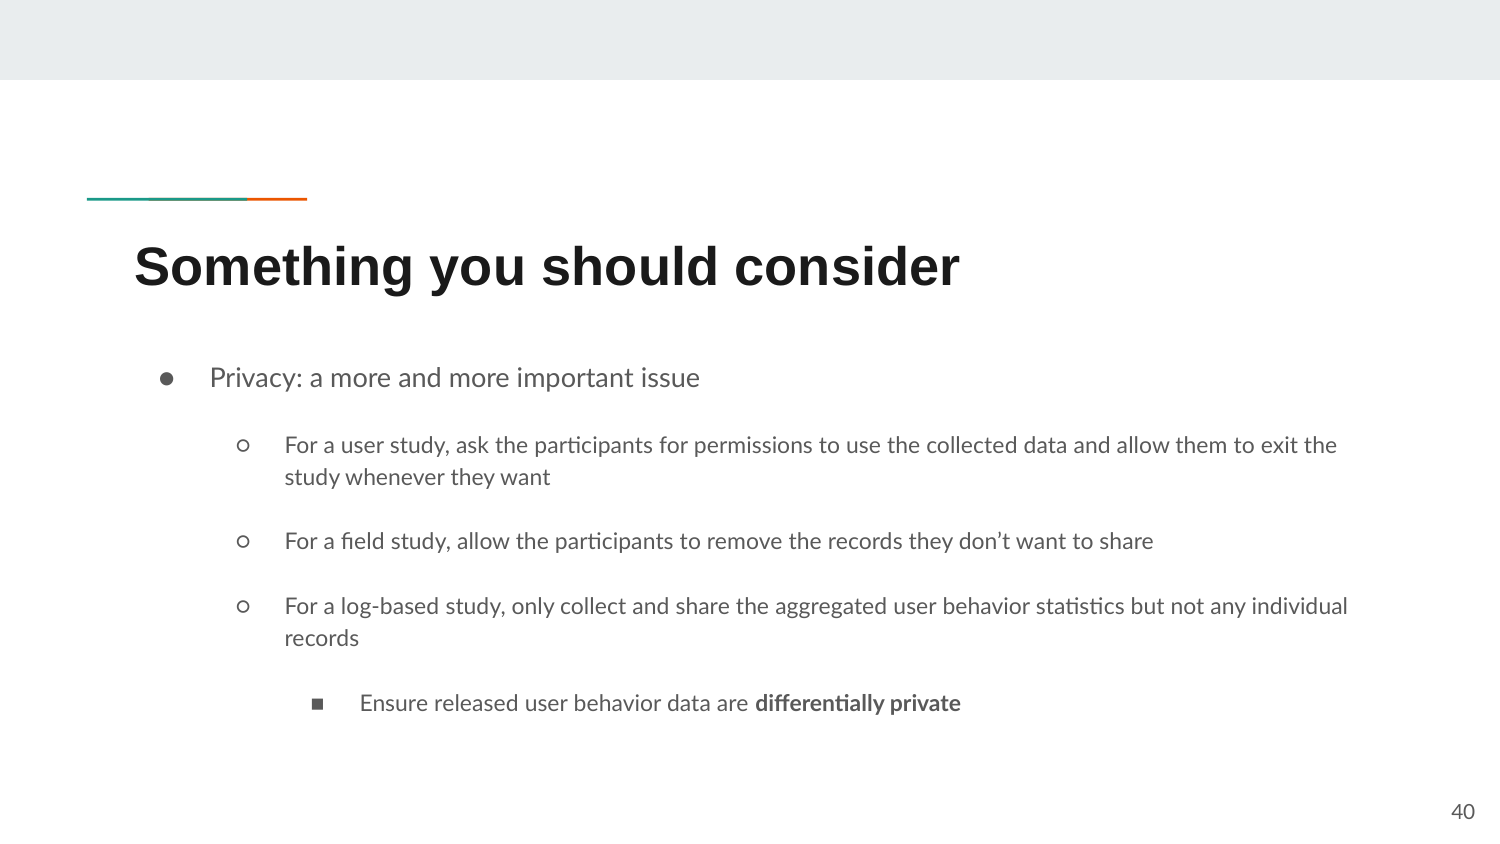

# Something you should consider
Privacy: a more and more important issue
For a user study, ask the participants for permissions to use the collected data and allow them to exit the study whenever they want
For a field study, allow the participants to remove the records they don’t want to share
For a log-based study, only collect and share the aggregated user behavior statistics but not any individual records
Ensure released user behavior data are differentially private
40